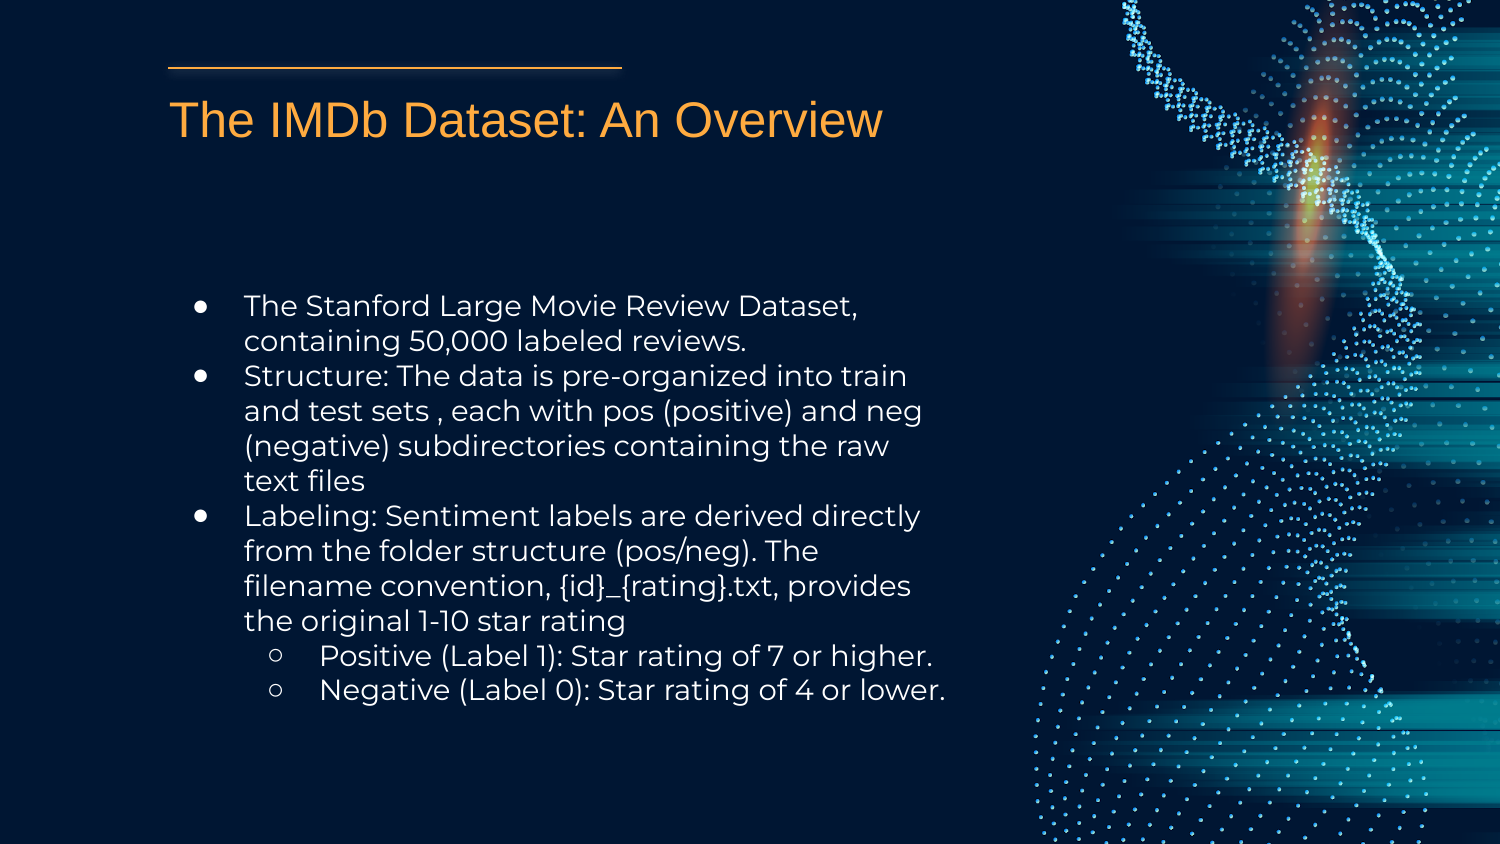

# The IMDb Dataset: An Overview

The Stanford Large Movie Review Dataset, containing 50,000 labeled reviews.
Structure: The data is pre-organized into train and test sets , each with pos (positive) and neg (negative) subdirectories containing the raw text files
Labeling: Sentiment labels are derived directly from the folder structure (pos/neg). The filename convention, {id}_{rating}.txt, provides the original 1-10 star rating
Positive (Label 1): Star rating of 7 or higher.
Negative (Label 0): Star rating of 4 or lower.